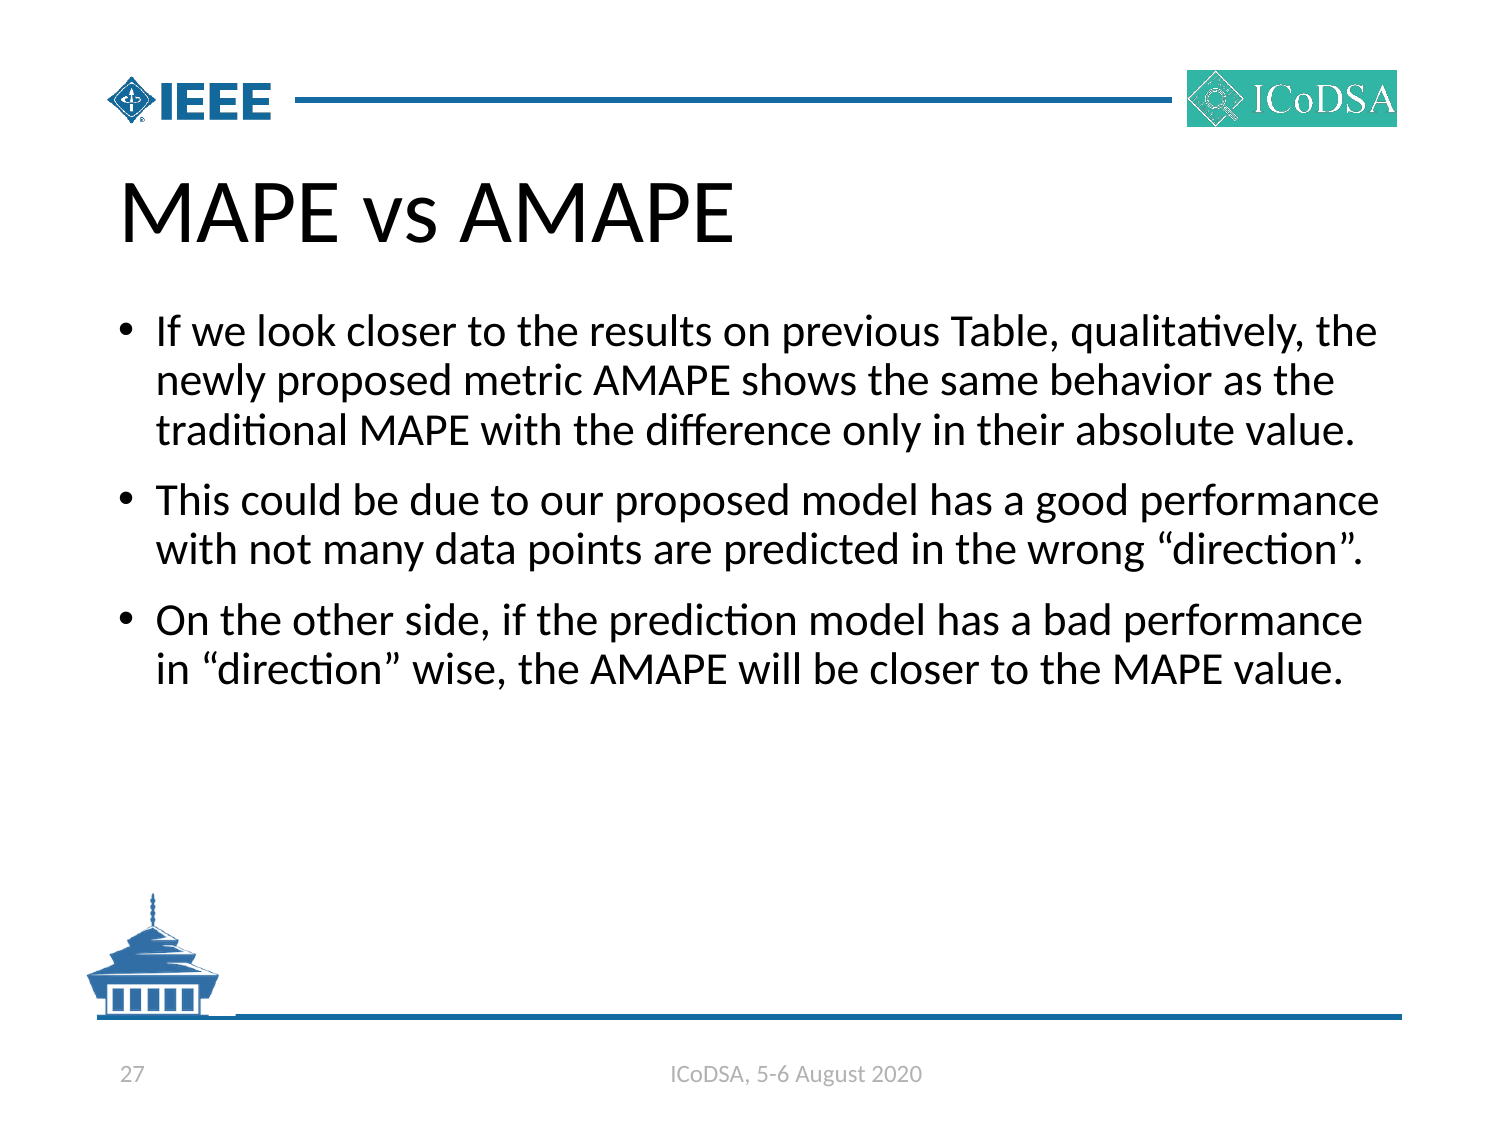

# MAPE vs AMAPE
If we look closer to the results on previous Table, qualitatively, the newly proposed metric AMAPE shows the same behavior as the traditional MAPE with the difference only in their absolute value.
This could be due to our proposed model has a good performance with not many data points are predicted in the wrong “direction”.
On the other side, if the prediction model has a bad performance in “direction” wise, the AMAPE will be closer to the MAPE value.

27
ICoDSA, 5-6 August 2020